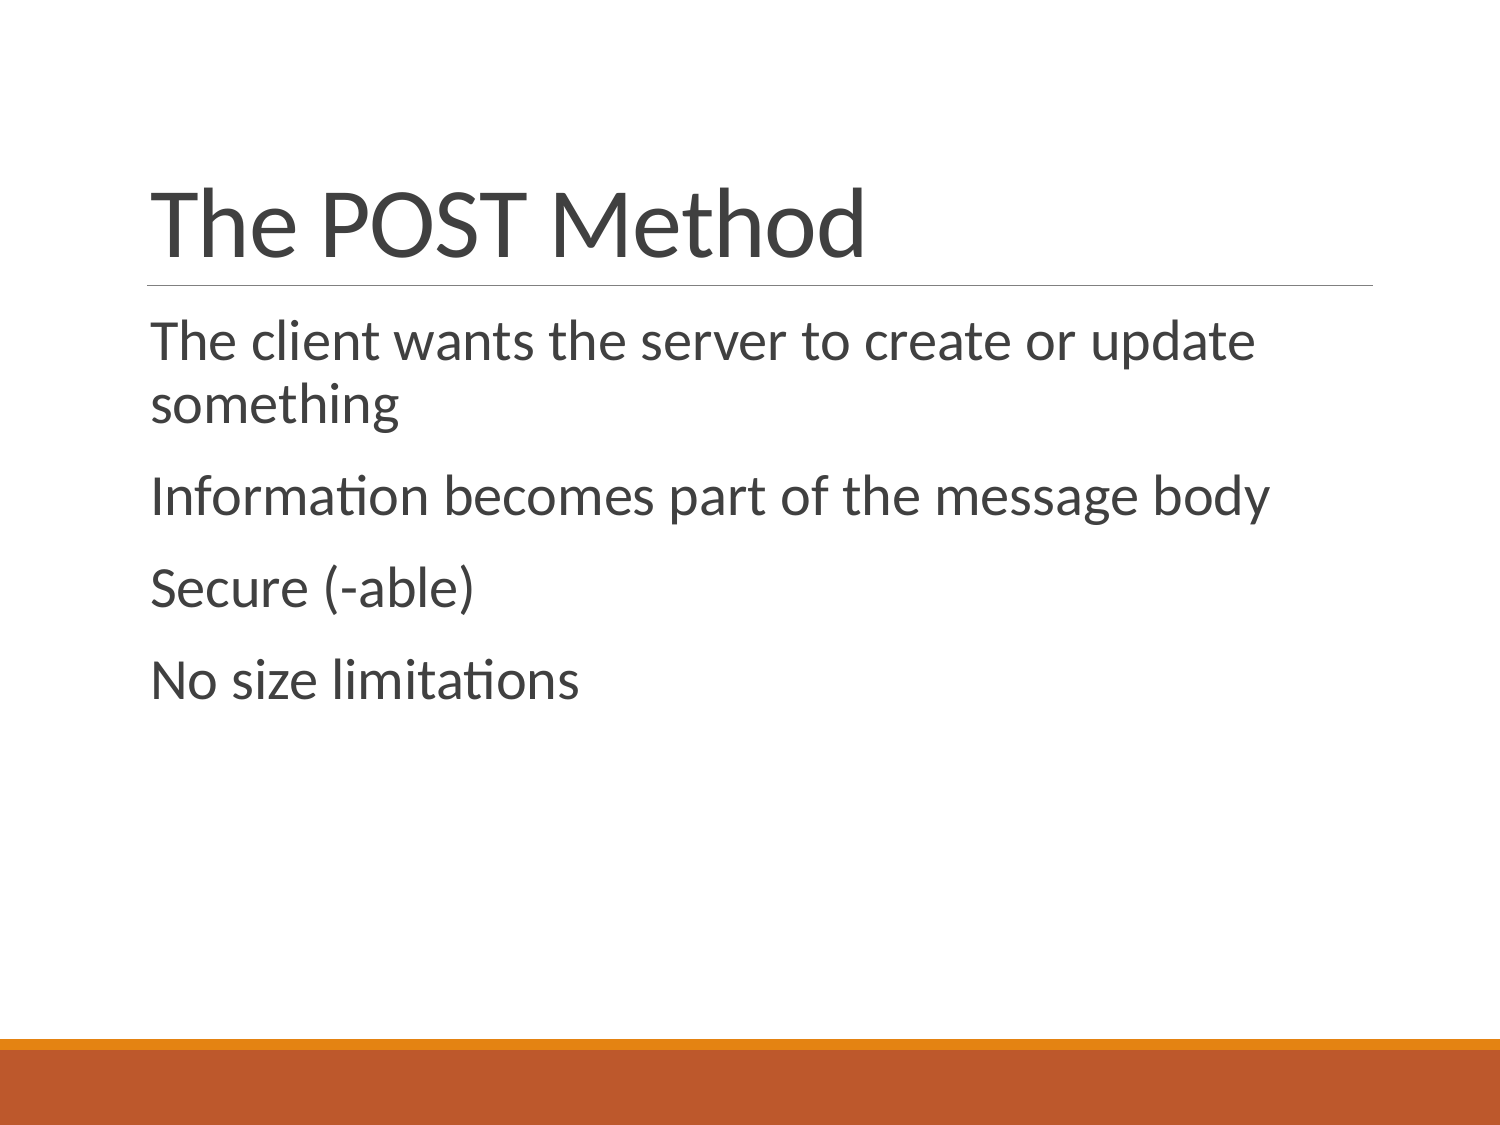

# The POST Method
The client wants the server to create or update something
Information becomes part of the message body
Secure (-able)
No size limitations